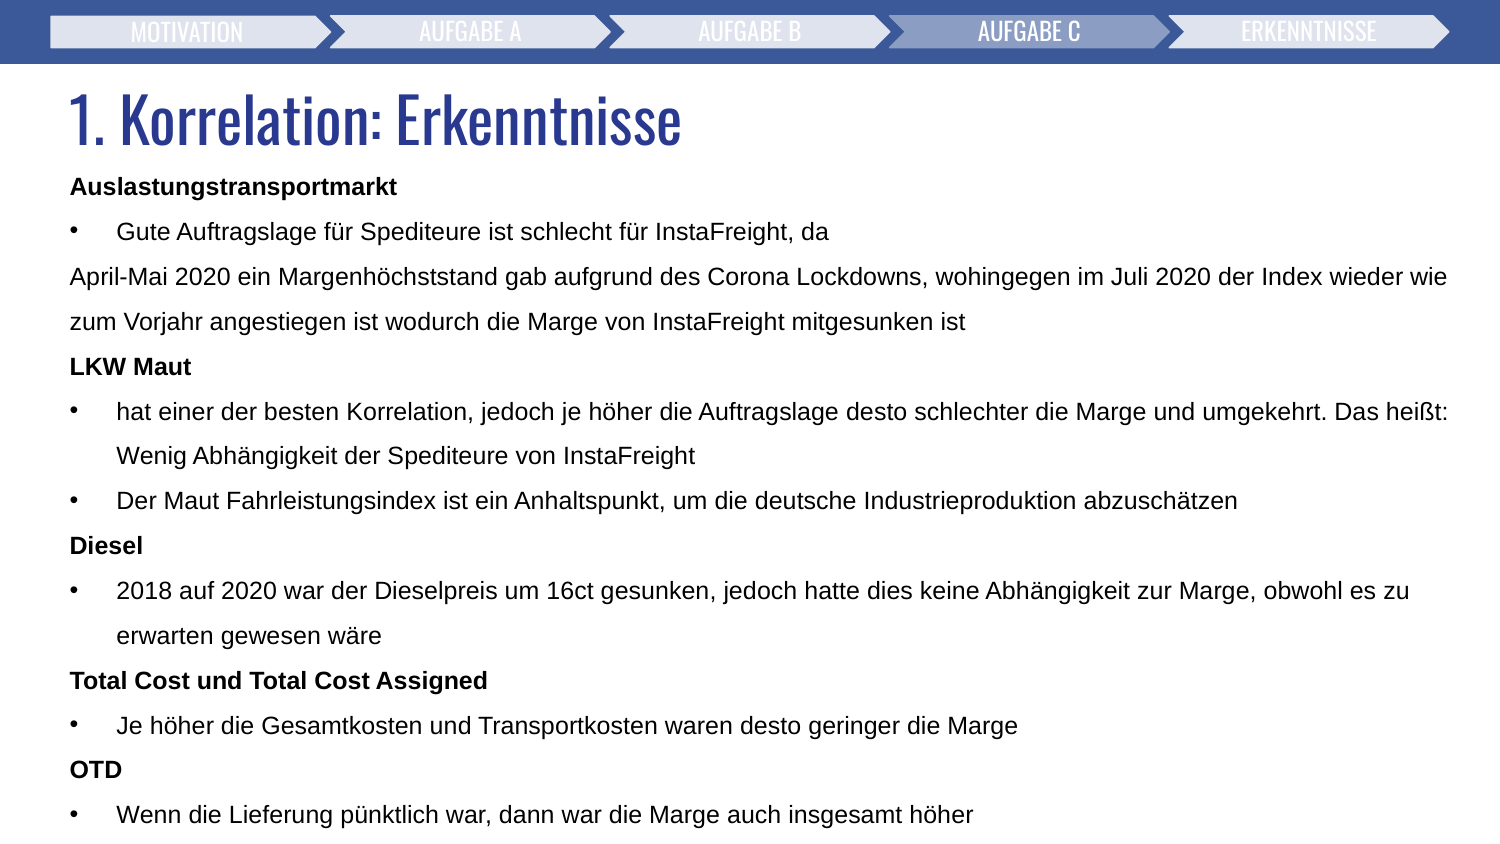

AUFGABE A
AUFGABE B
ERKENNTNISSE
AUFGABE C
MOTIVATION
# 1. Korrelation: Erkenntnisse
Auslastungstransportmarkt
Gute Auftragslage für Spediteure ist schlecht für InstaFreight, da
April-Mai 2020 ein Margenhöchststand gab aufgrund des Corona Lockdowns, wohingegen im Juli 2020 der Index wieder wie zum Vorjahr angestiegen ist wodurch die Marge von InstaFreight mitgesunken ist
LKW Maut
hat einer der besten Korrelation, jedoch je höher die Auftragslage desto schlechter die Marge und umgekehrt. Das heißt: Wenig Abhängigkeit der Spediteure von InstaFreight
Der Maut Fahrleistungsindex ist ein Anhaltspunkt, um die deutsche Industrieproduktion abzuschätzen
Diesel
2018 auf 2020 war der Dieselpreis um 16ct gesunken, jedoch hatte dies keine Abhängigkeit zur Marge, obwohl es zu erwarten gewesen wäre
Total Cost und Total Cost Assigned
Je höher die Gesamtkosten und Transportkosten waren desto geringer die Marge
OTD
Wenn die Lieferung pünktlich war, dann war die Marge auch insgesamt höher